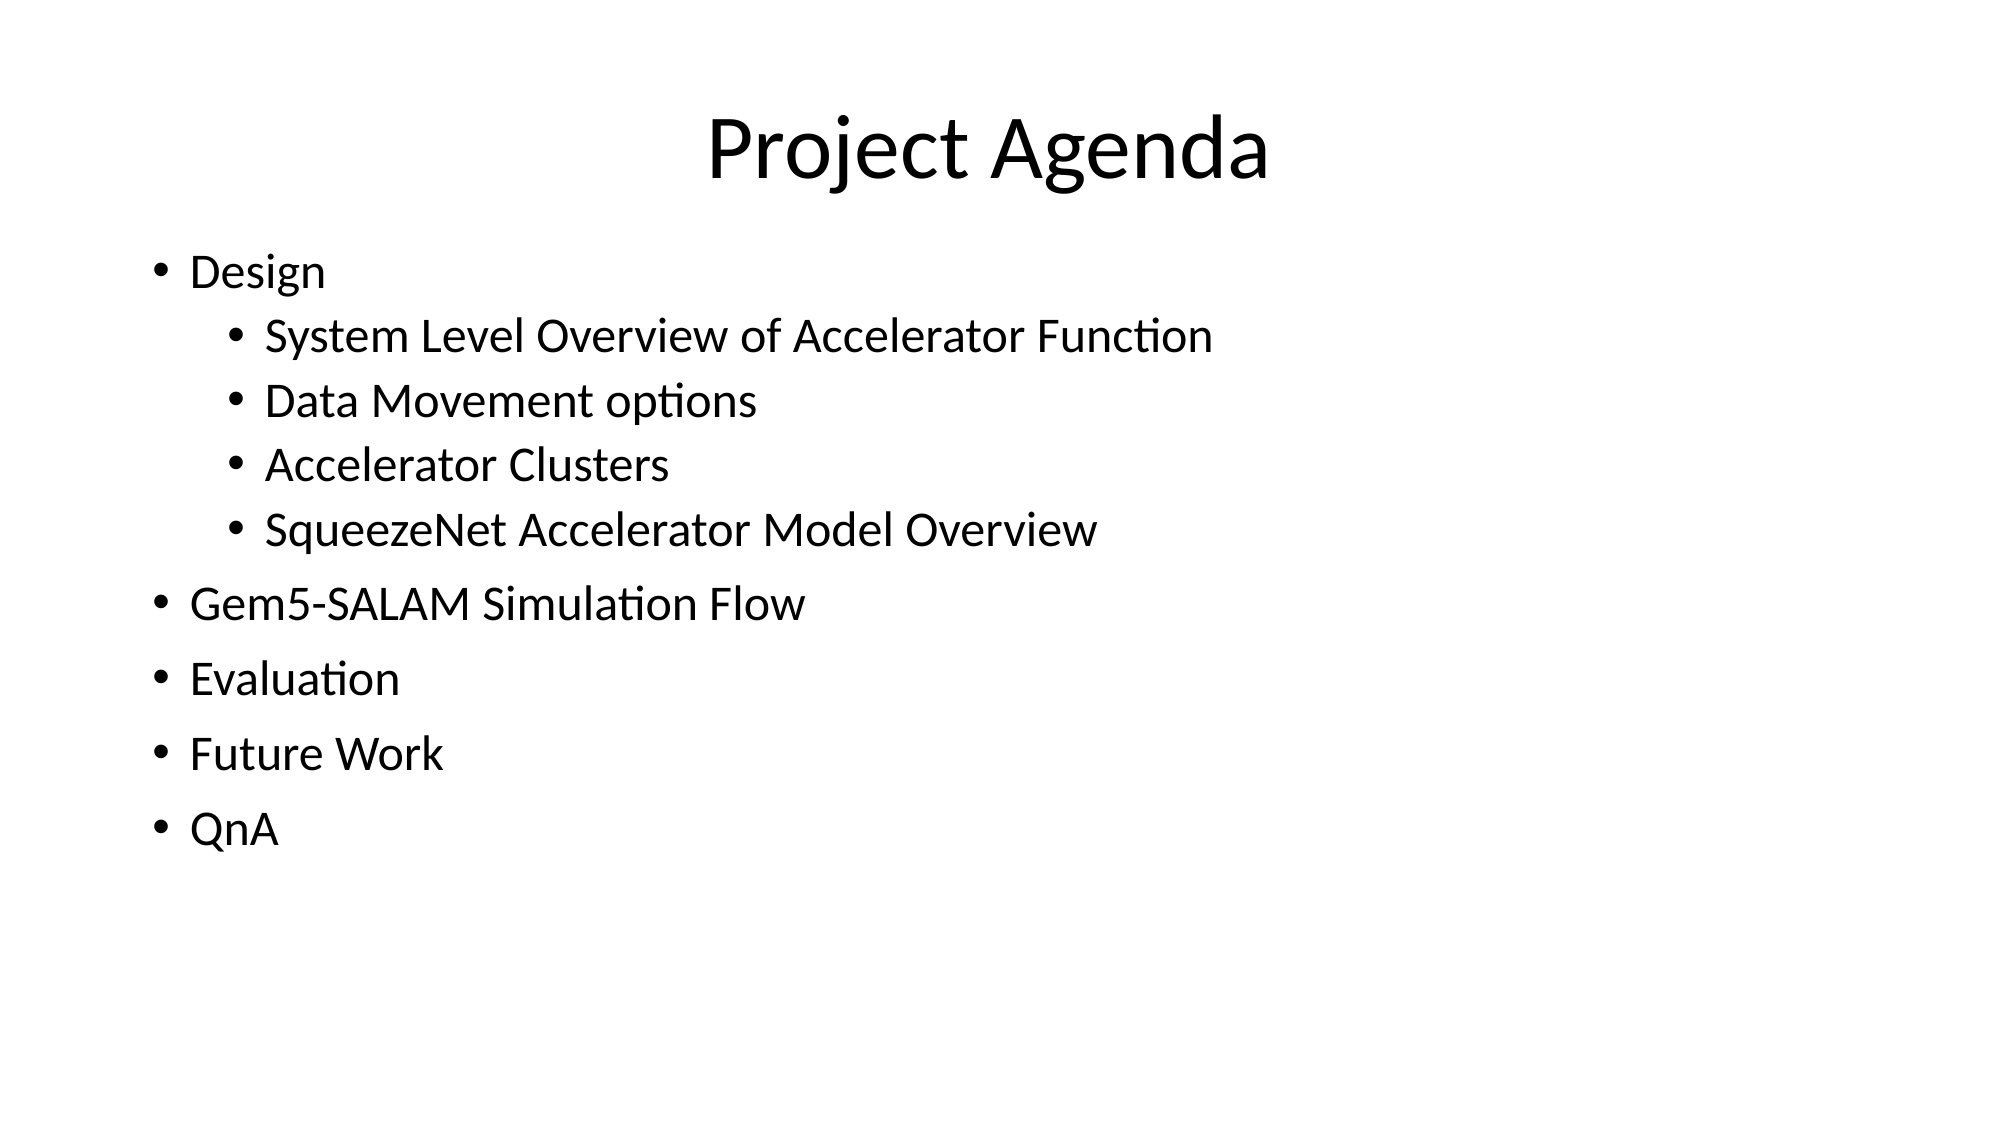

# Project Agenda
Design
System Level Overview of Accelerator Function
Data Movement options
Accelerator Clusters
SqueezeNet Accelerator Model Overview
Gem5-SALAM Simulation Flow
Evaluation
Future Work
QnA